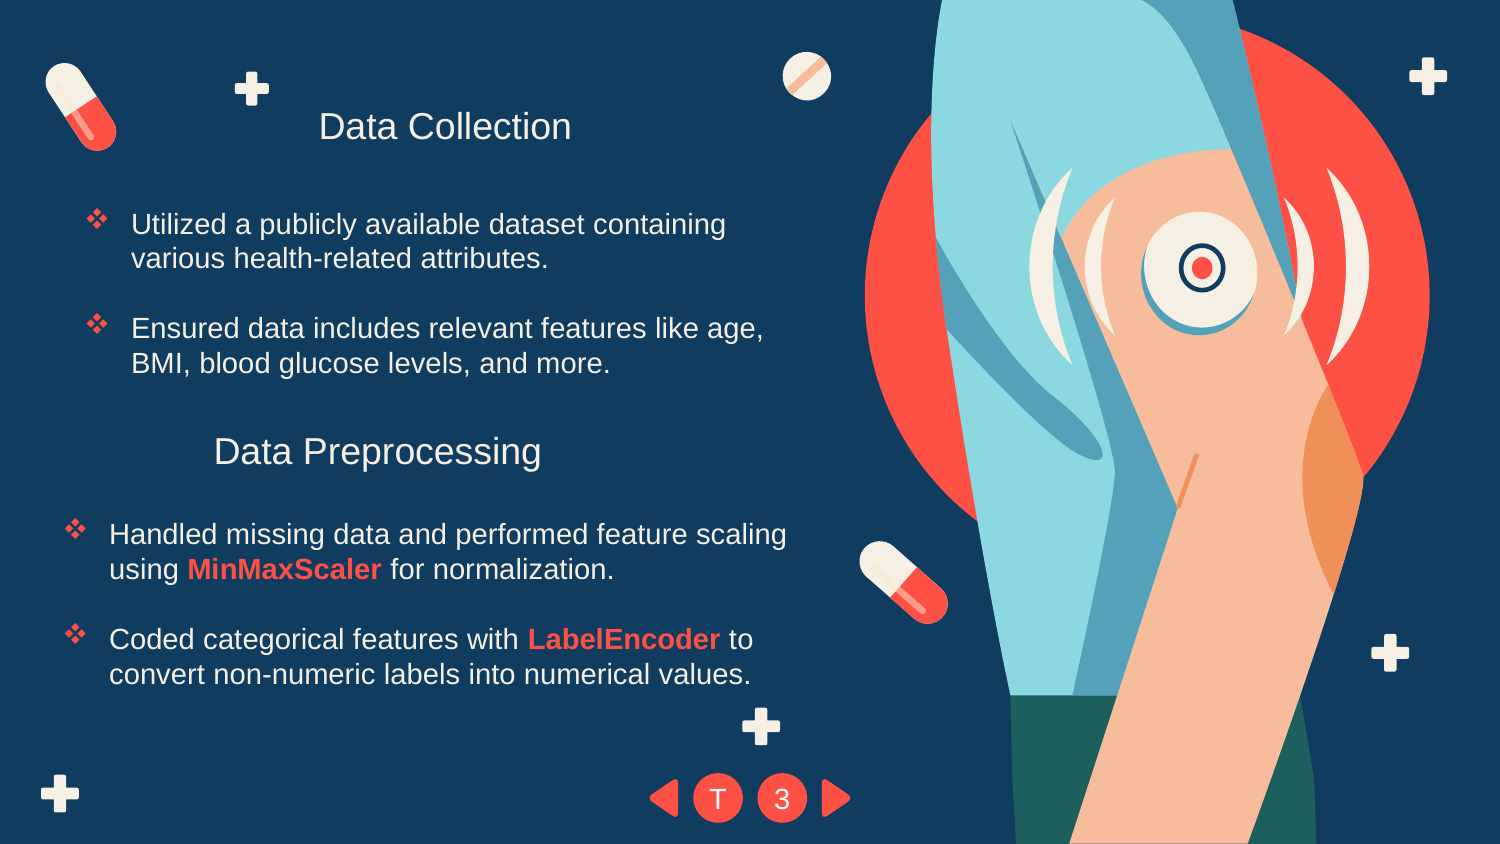

# Data Collection
Utilized a publicly available dataset containing various health-related attributes.

Ensured data includes relevant features like age, BMI, blood glucose levels, and more.
Data Preprocessing
Handled missing data and performed feature scaling using MinMaxScaler for normalization.

Coded categorical features with LabelEncoder to convert non-numeric labels into numerical values.

T
3